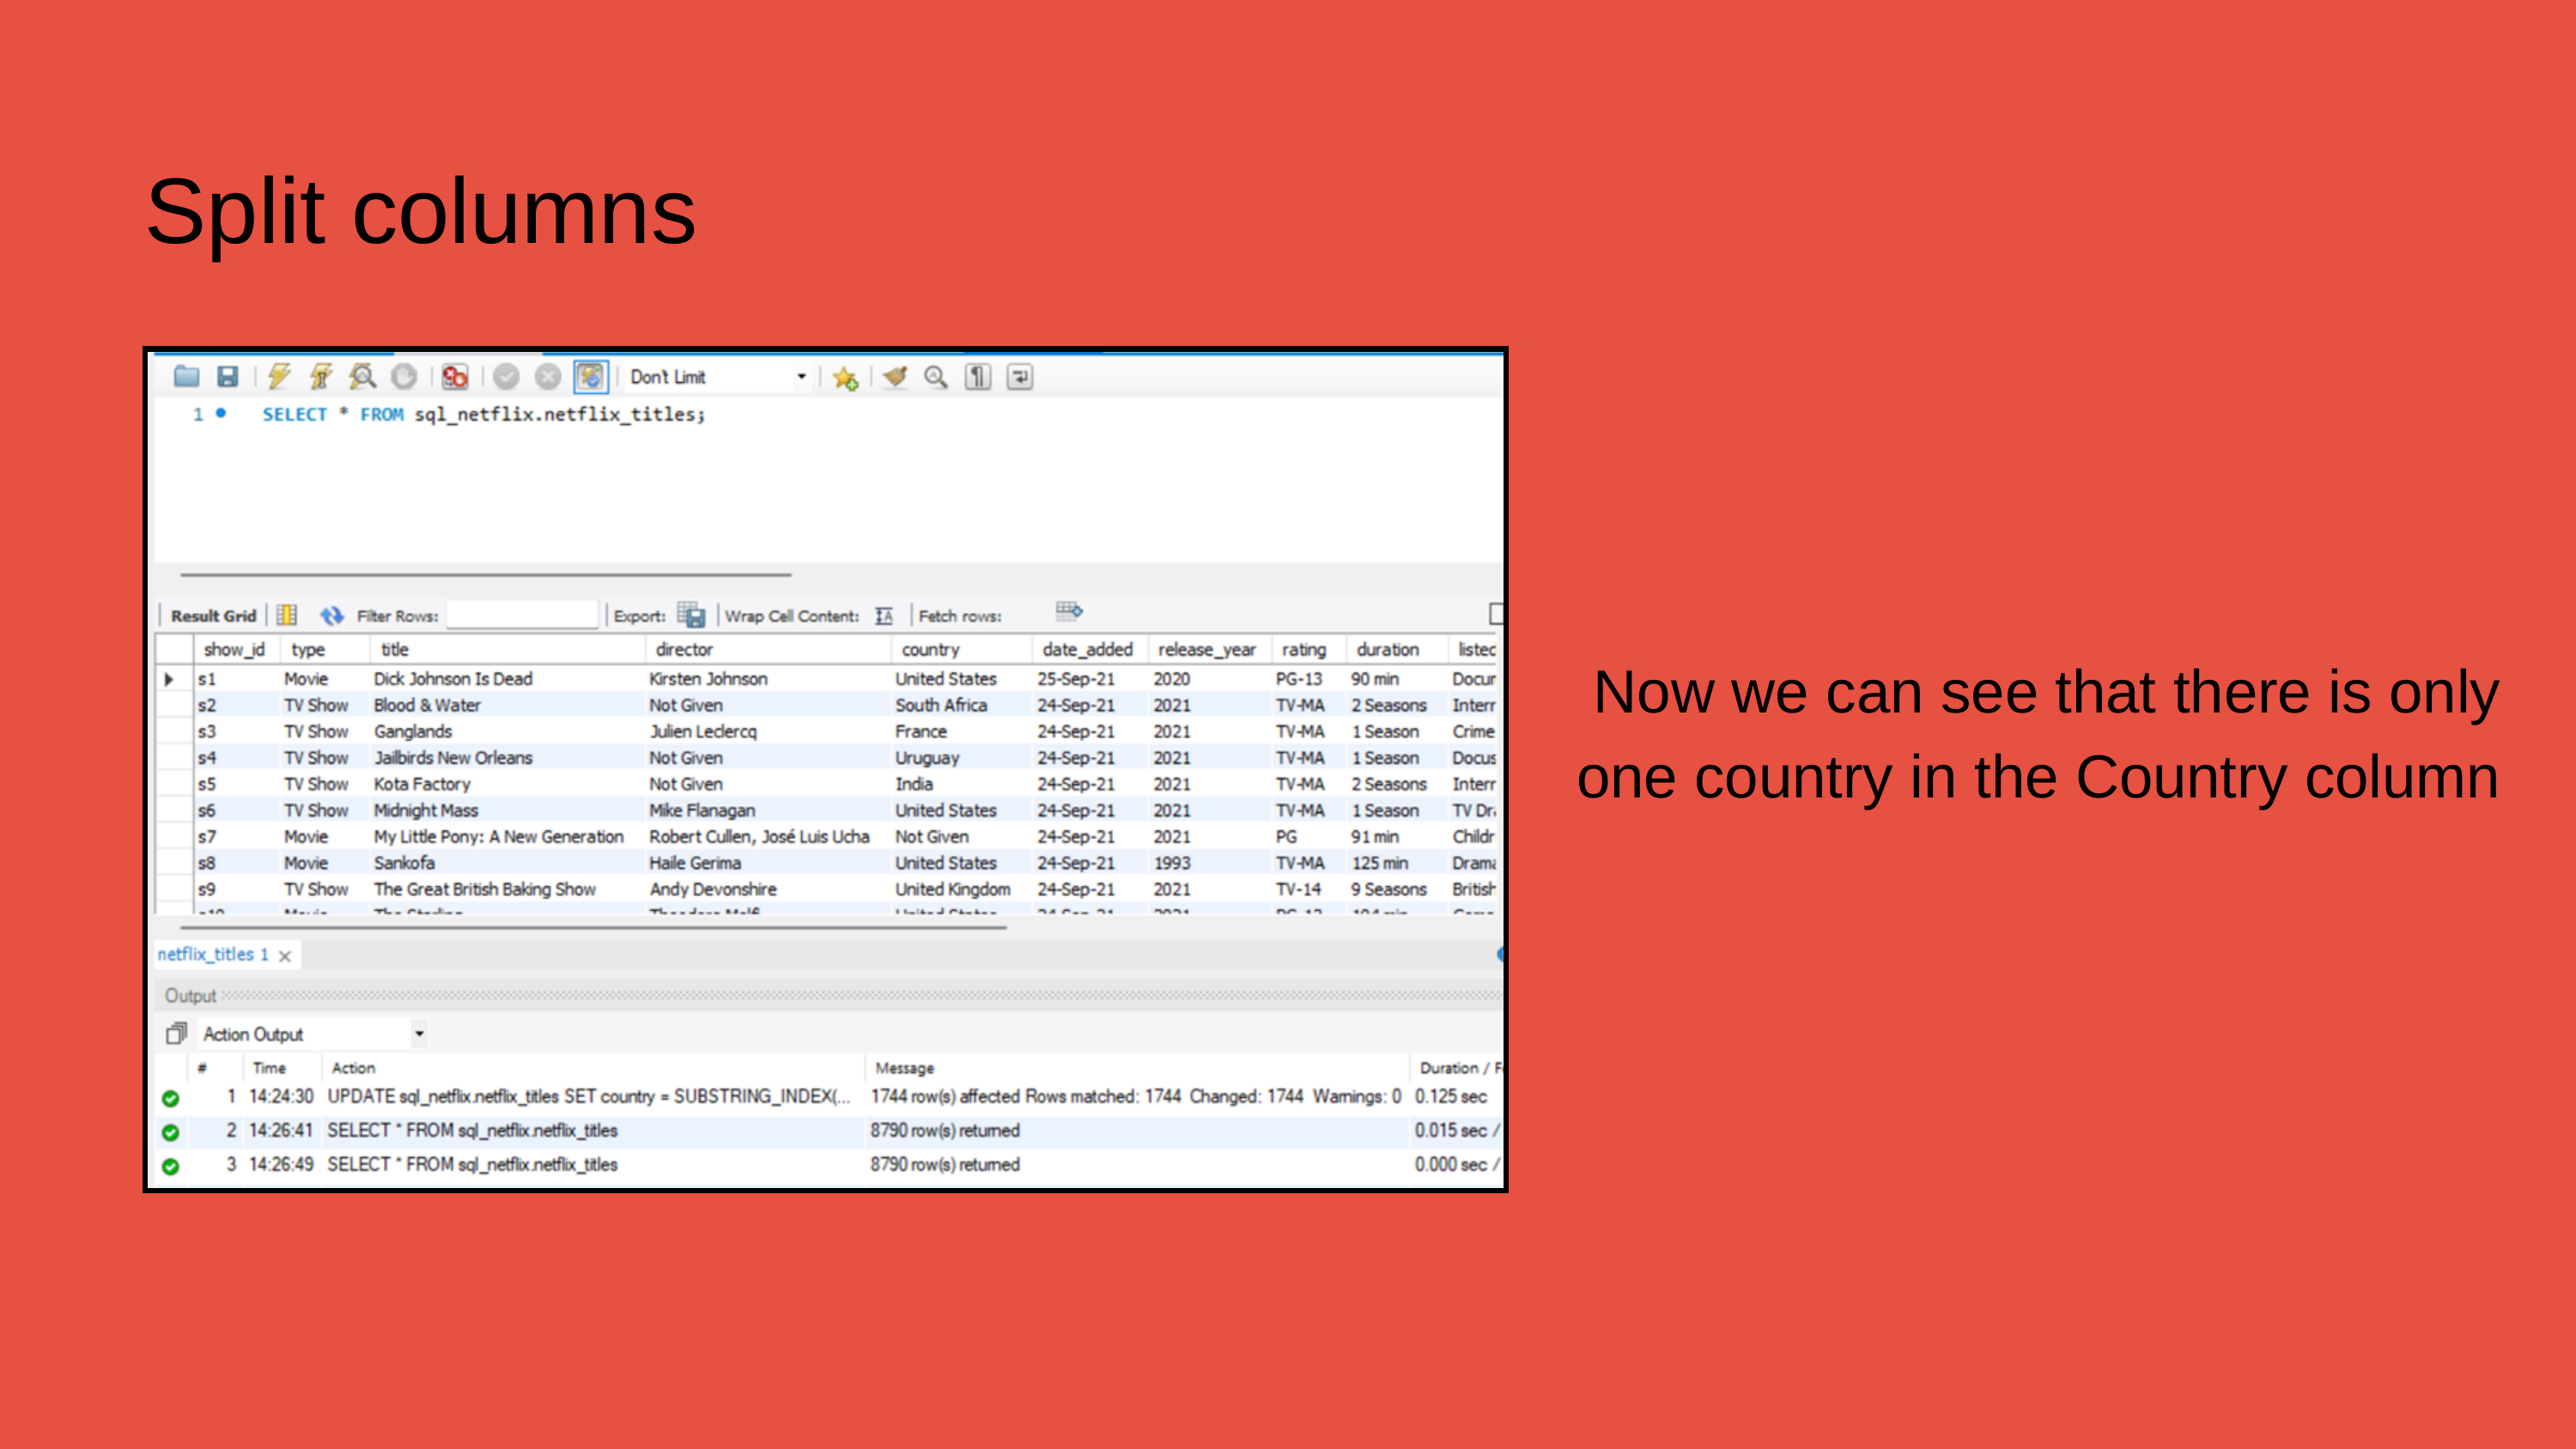

Split columns

Now we can see that there is only one country in the Country column